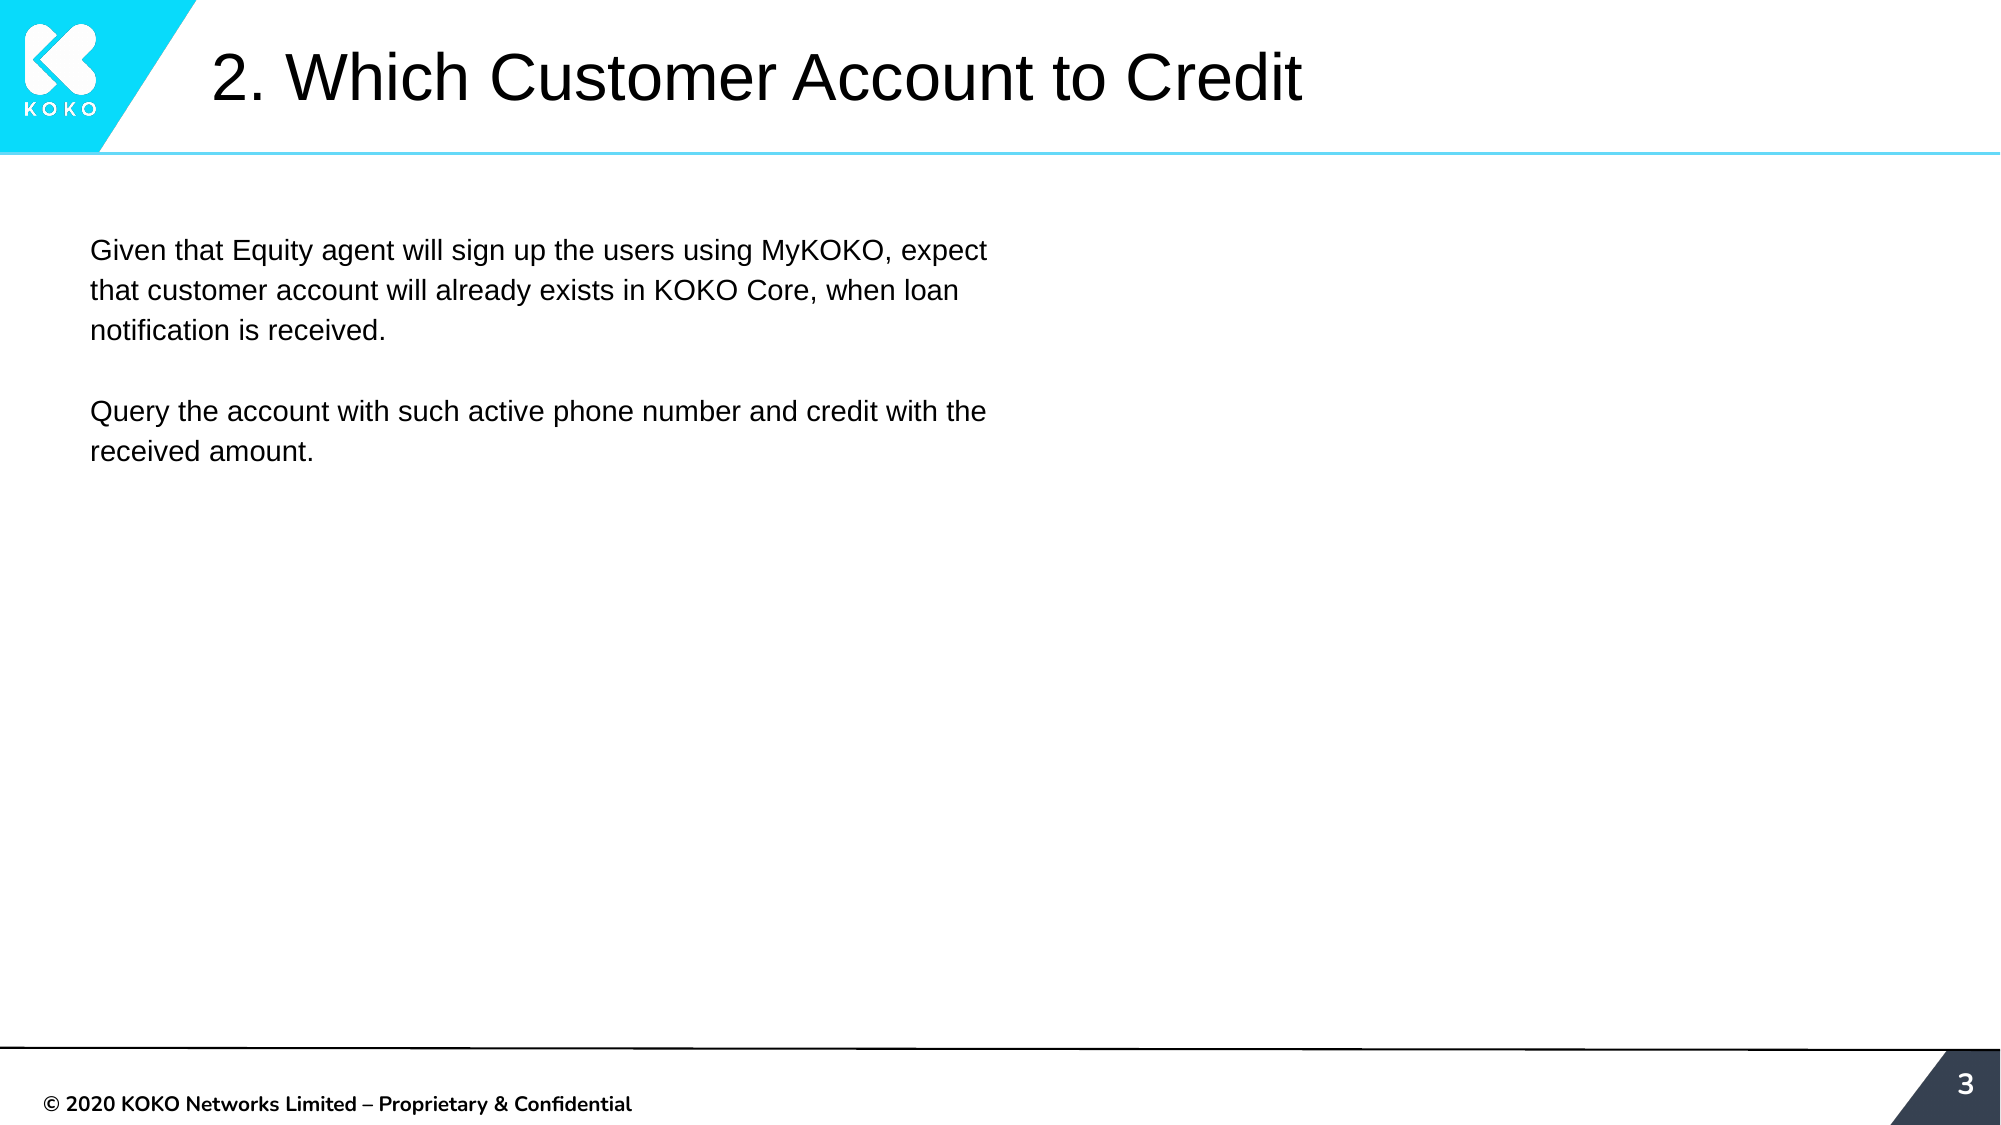

# 2. Which Customer Account to Credit
Given that Equity agent will sign up the users using MyKOKO, expect that customer account will already exists in KOKO Core, when loan notification is received.

Query the account with such active phone number and credit with the received amount.

3